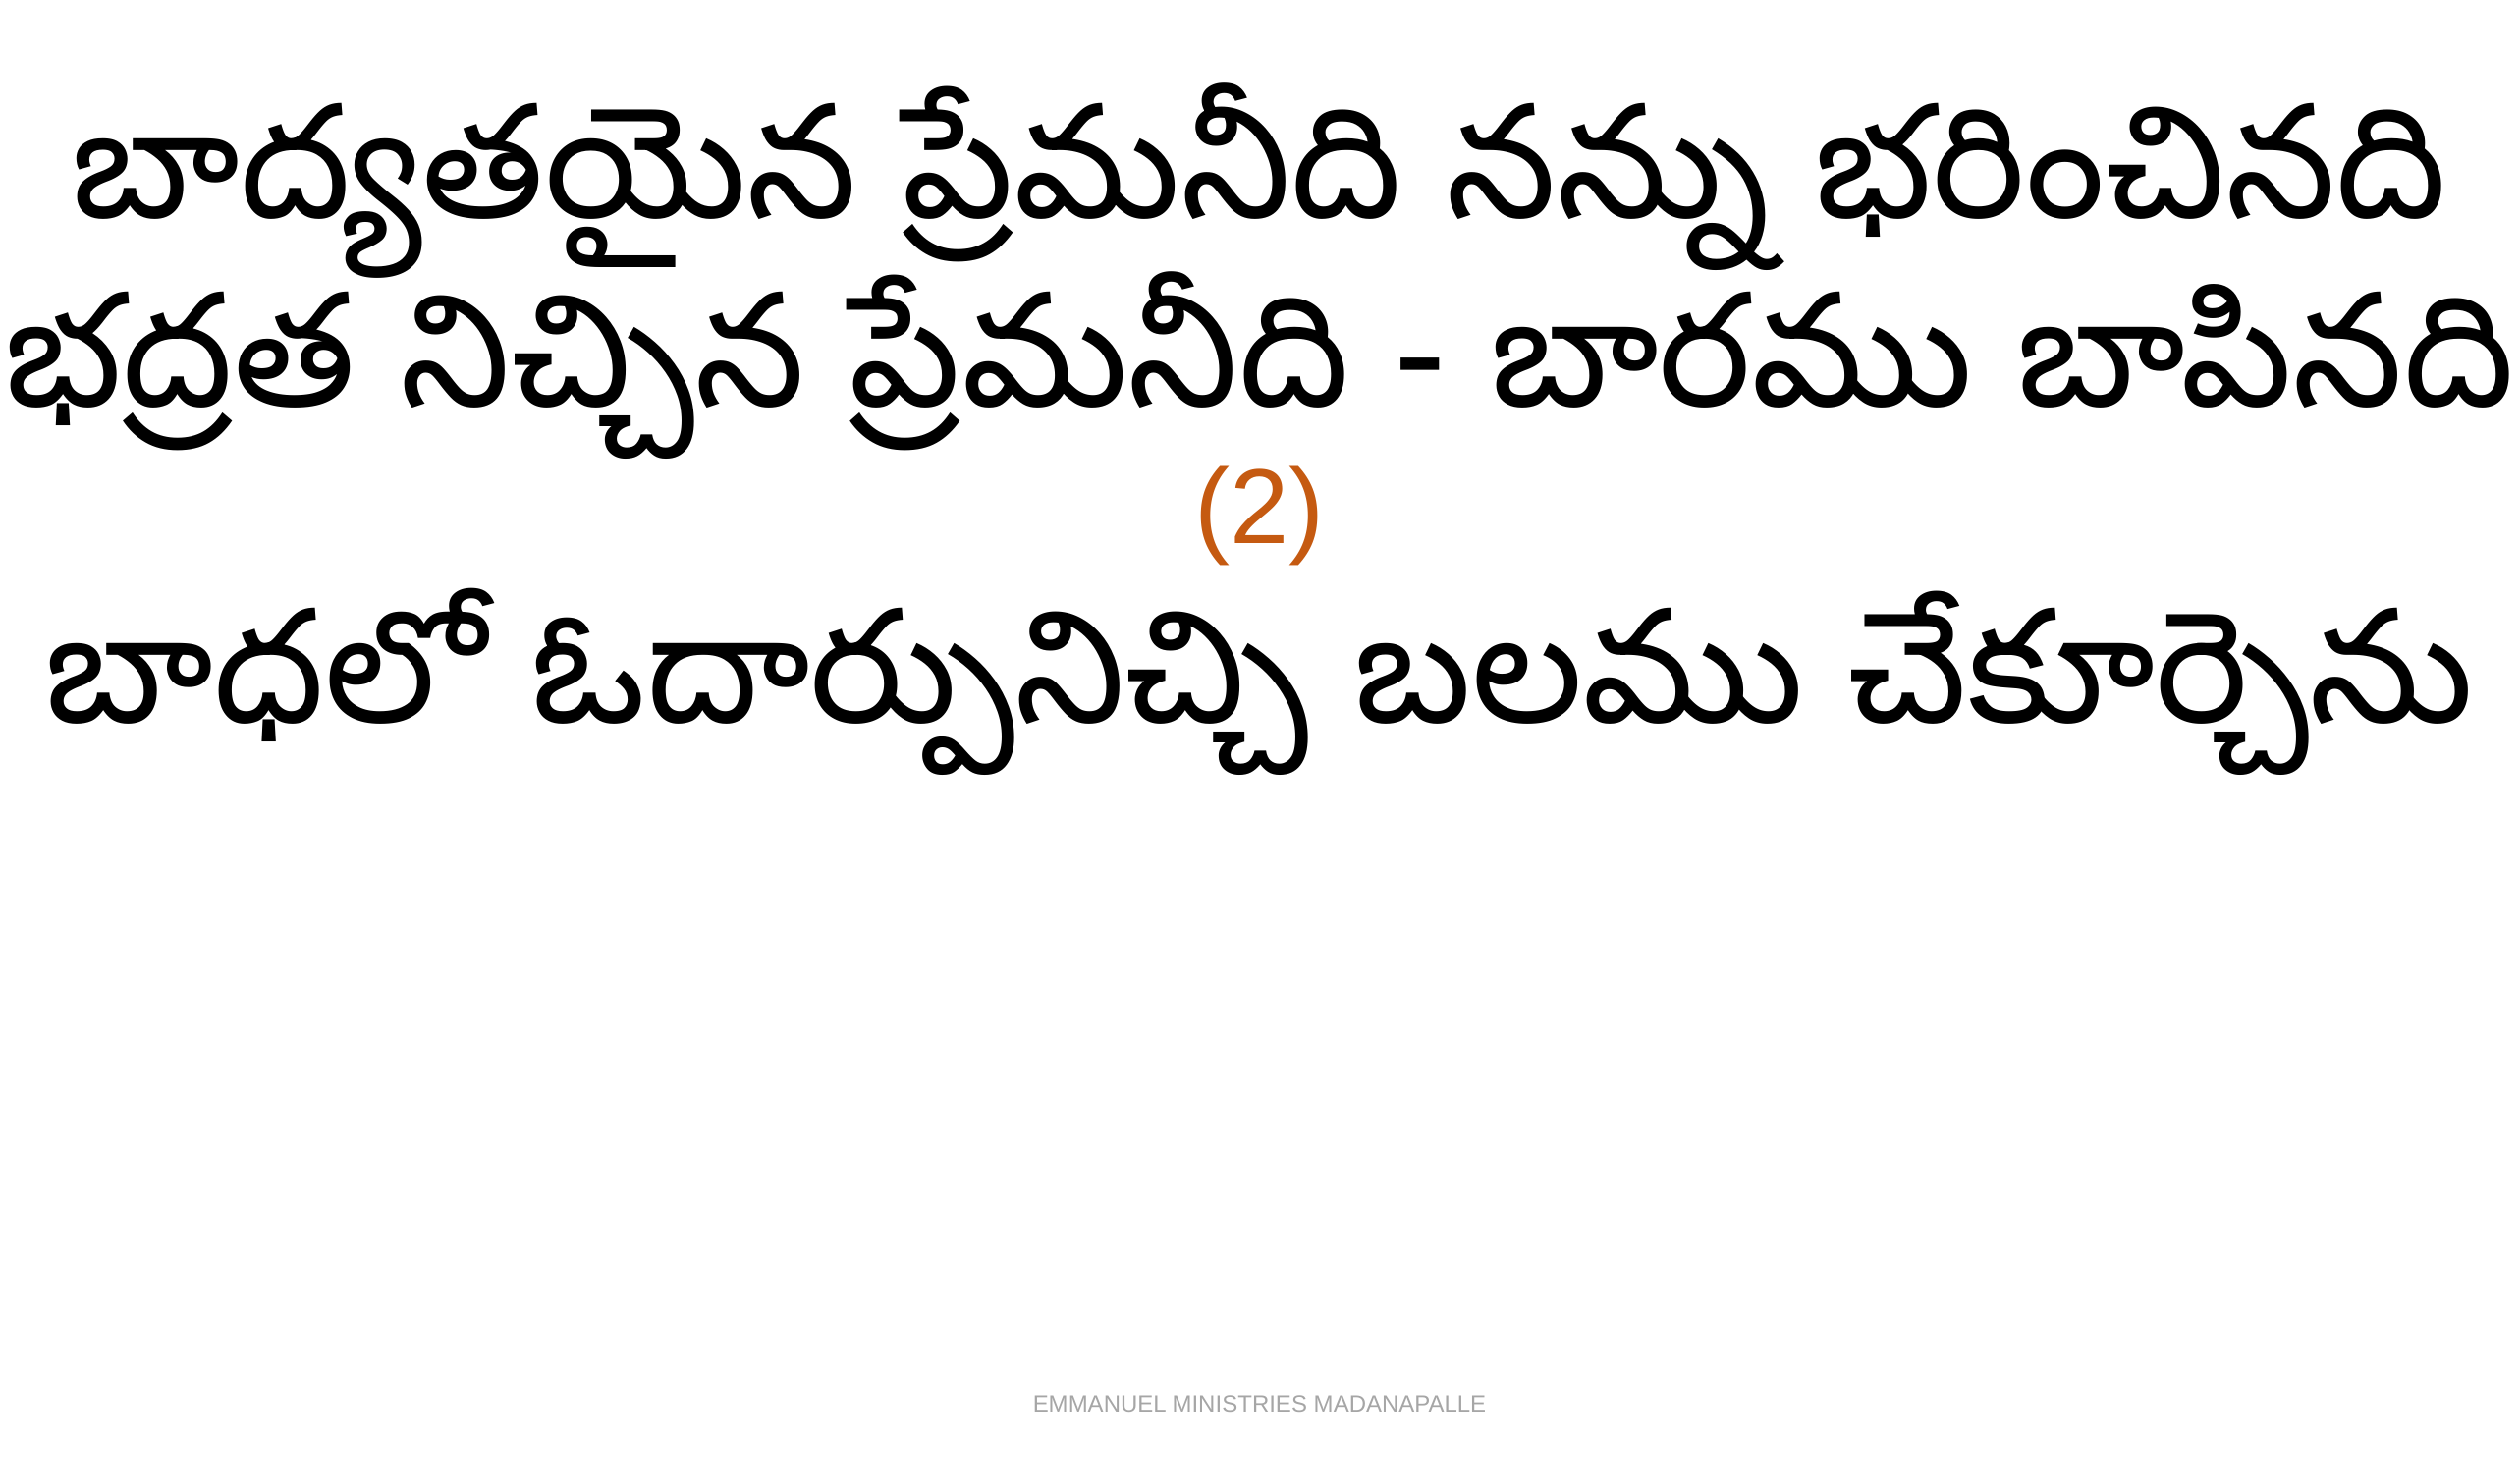

బాద్యతయైన ప్రేమనీది నన్ను భరించినది
భద్రత నిచ్చిన ప్రేమనీది - బారము బాపినది (2)
బాధలో ఓదార్పునిచ్చి బలము చేకూర్చెను